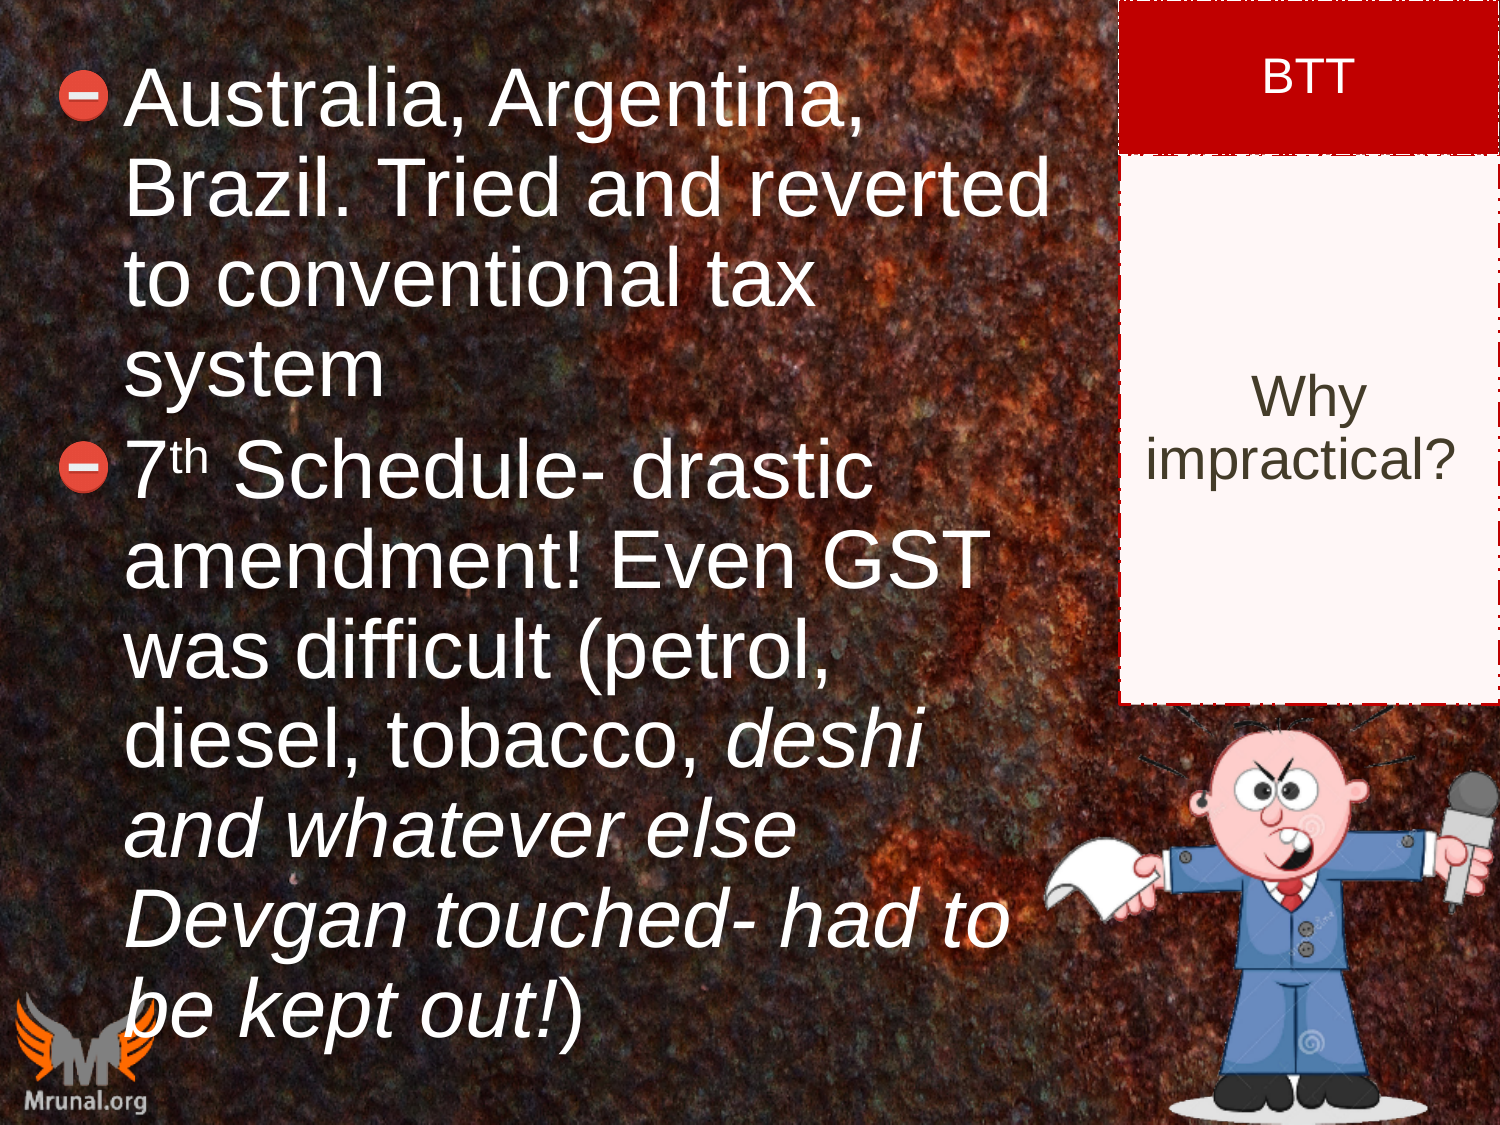

BTT
Australia, Argentina, Brazil. Tried and reverted to conventional tax system
7th Schedule- drastic amendment! Even GST was difficult (petrol, diesel, tobacco, deshi and whatever else Devgan touched- had to be kept out!)

# Why impractical?